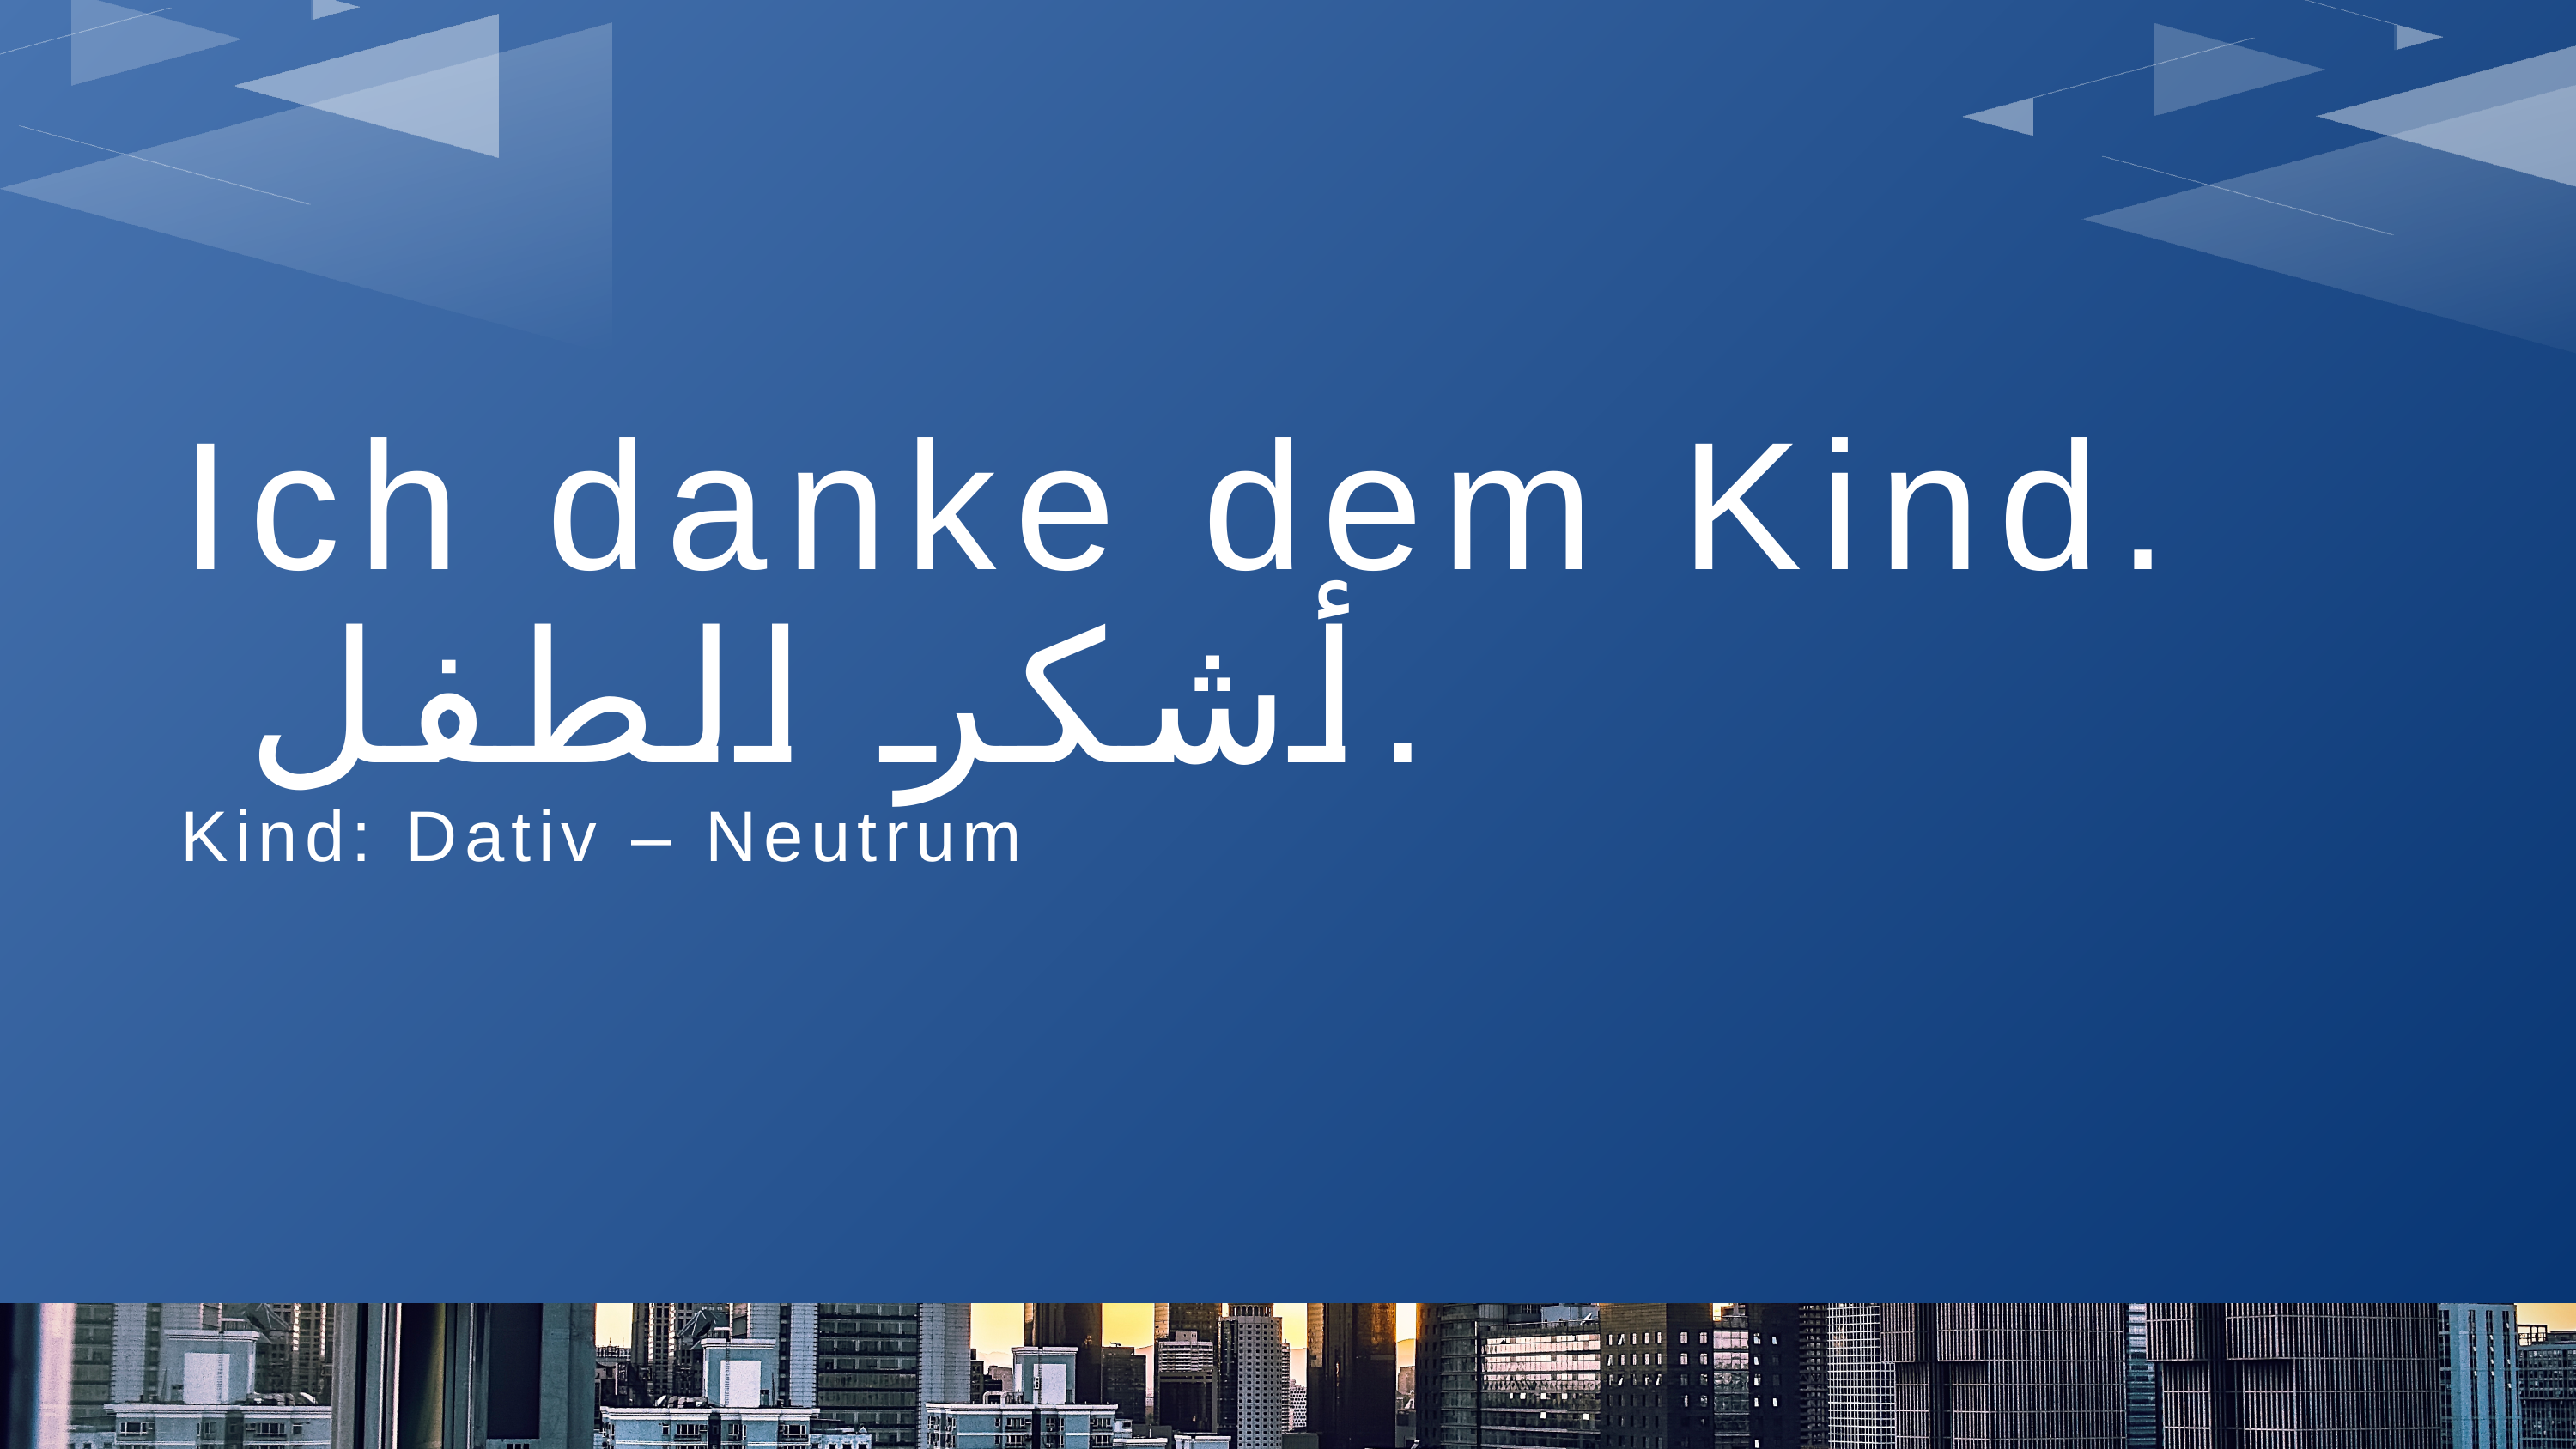

Ich danke dem Kind.
 أشكر الطفل.
Kind: Dativ – Neutrum